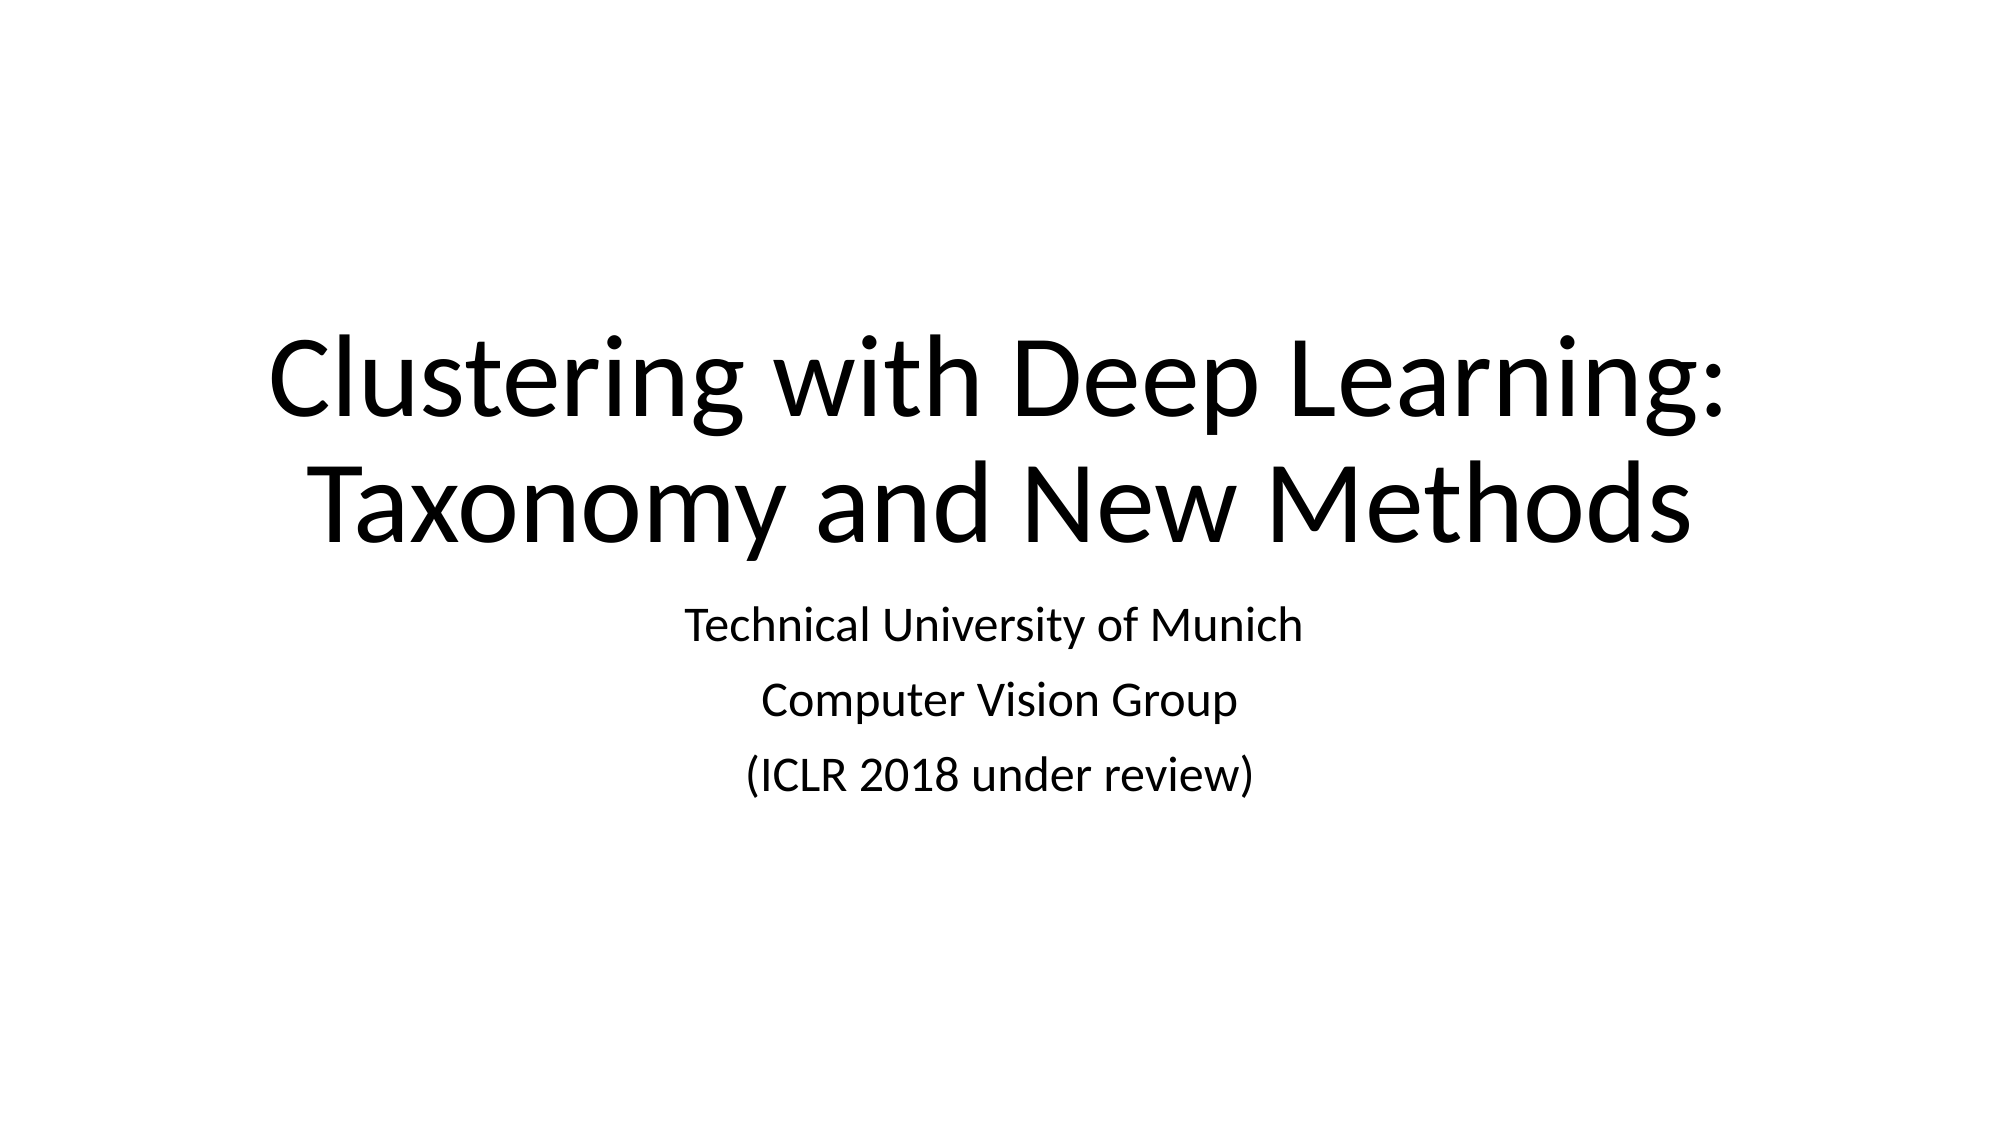

# Clustering with Deep Learning: Taxonomy and New Methods
Technical University of Munich
Computer Vision Group
(ICLR 2018 under review)